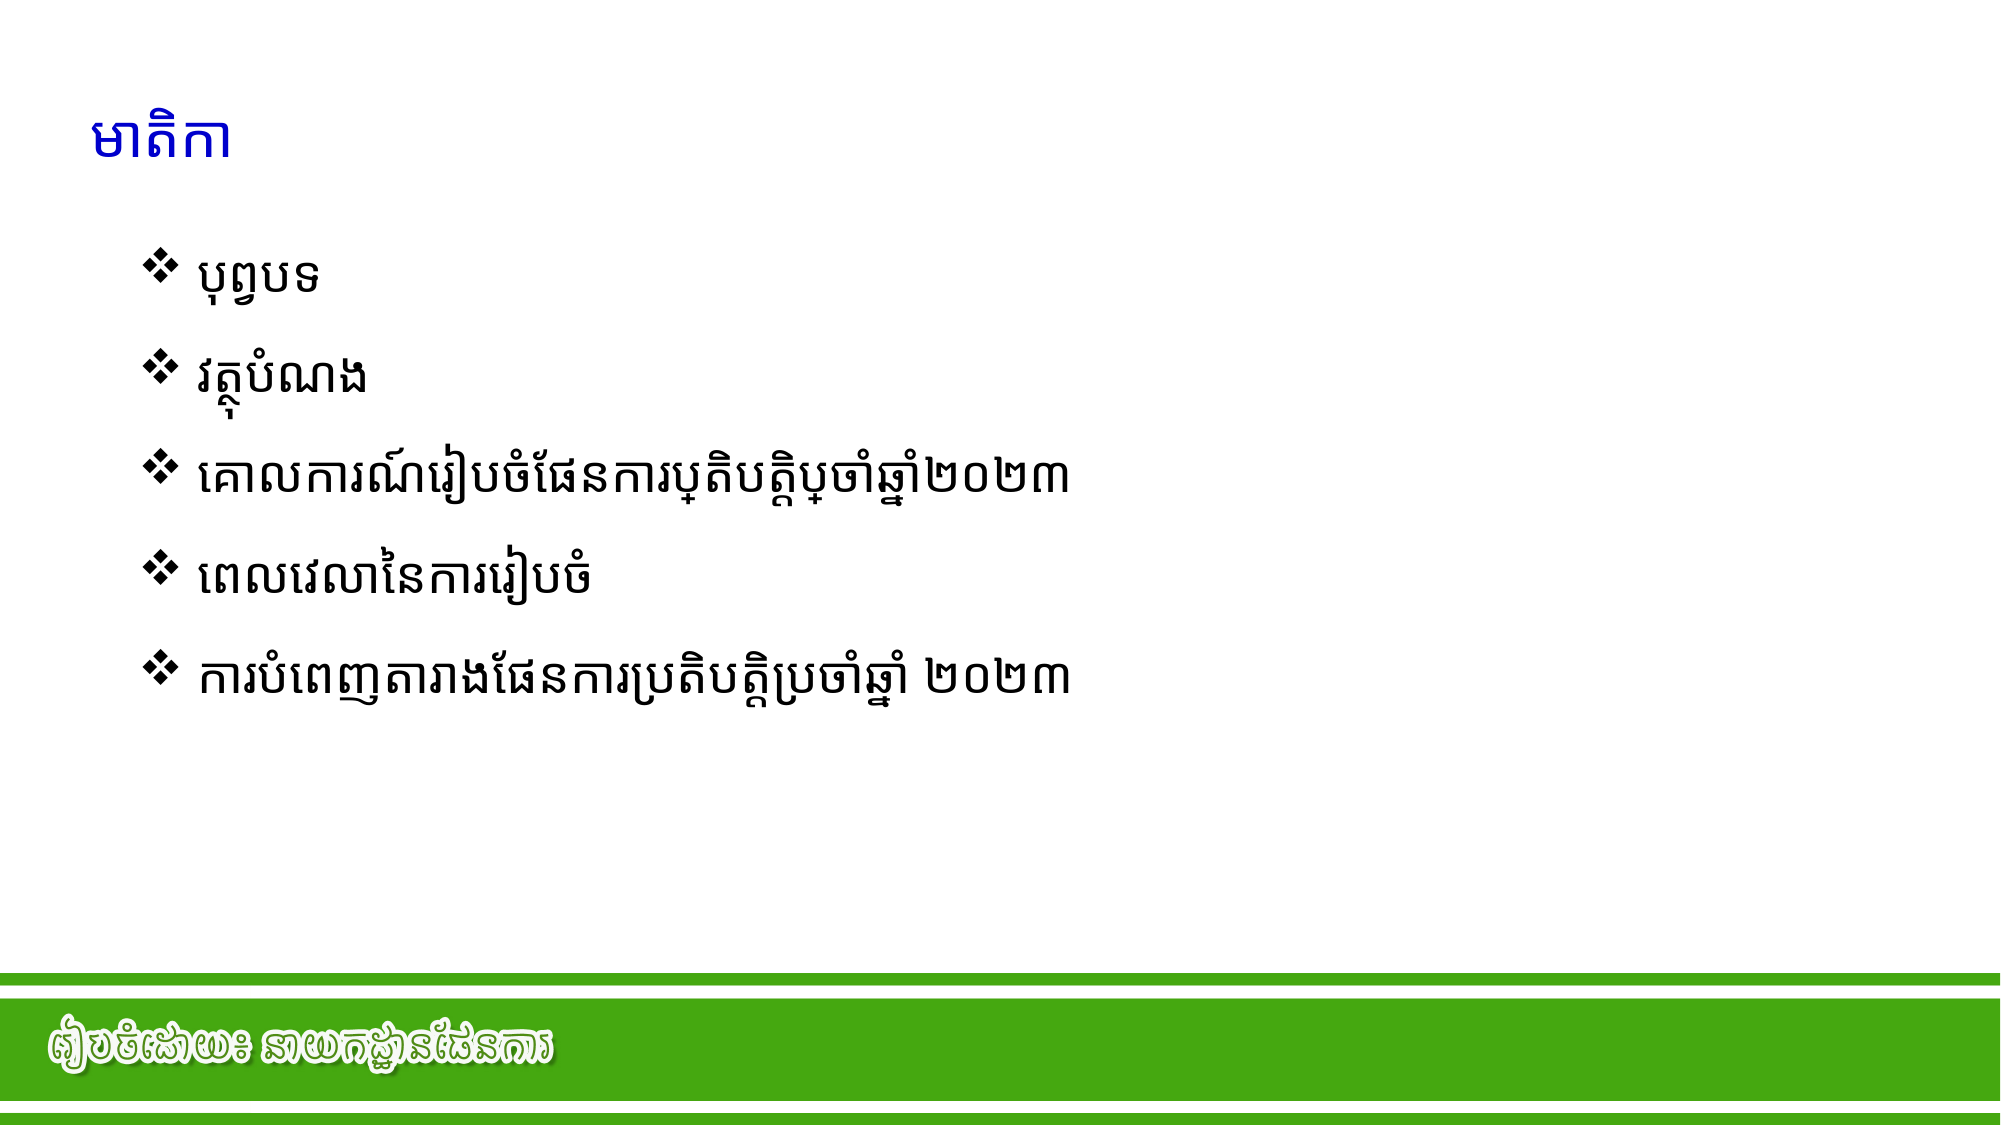

# មាតិកា
 បុព្វបទ
 វត្ថុបំណង
 គោលការណ៍រៀបចំផែនការប្រតិបត្តិប្រចាំឆ្នាំ២០២៣
 ពេលវេលានៃការរៀបចំ
 ការបំពេញតារាងផែនការប្រតិបត្តិប្រចាំឆ្នាំ ២០២៣